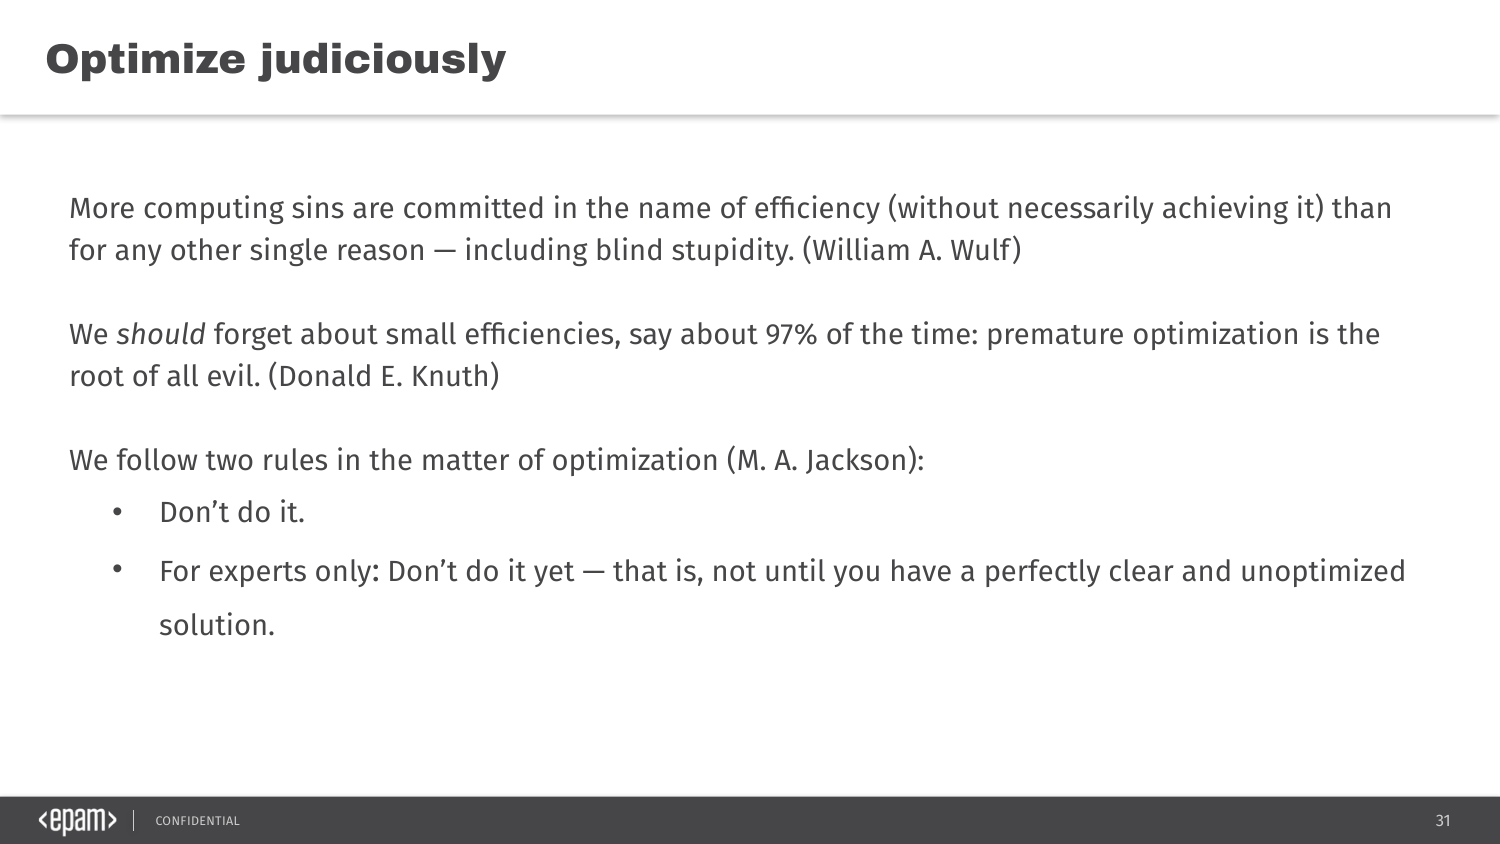

Optimize judiciously
More computing sins are committed in the name of efficiency (without necessarily achieving it) than for any other single reason — including blind stupidity. (William A. Wulf)

We should forget about small efficiencies, say about 97% of the time: premature optimization is the root of all evil. (Donald E. Knuth)

We follow two rules in the matter of optimization (M. A. Jackson):
Don’t do it.
For experts only: Don’t do it yet — that is, not until you have a perfectly clear and unoptimized solution.